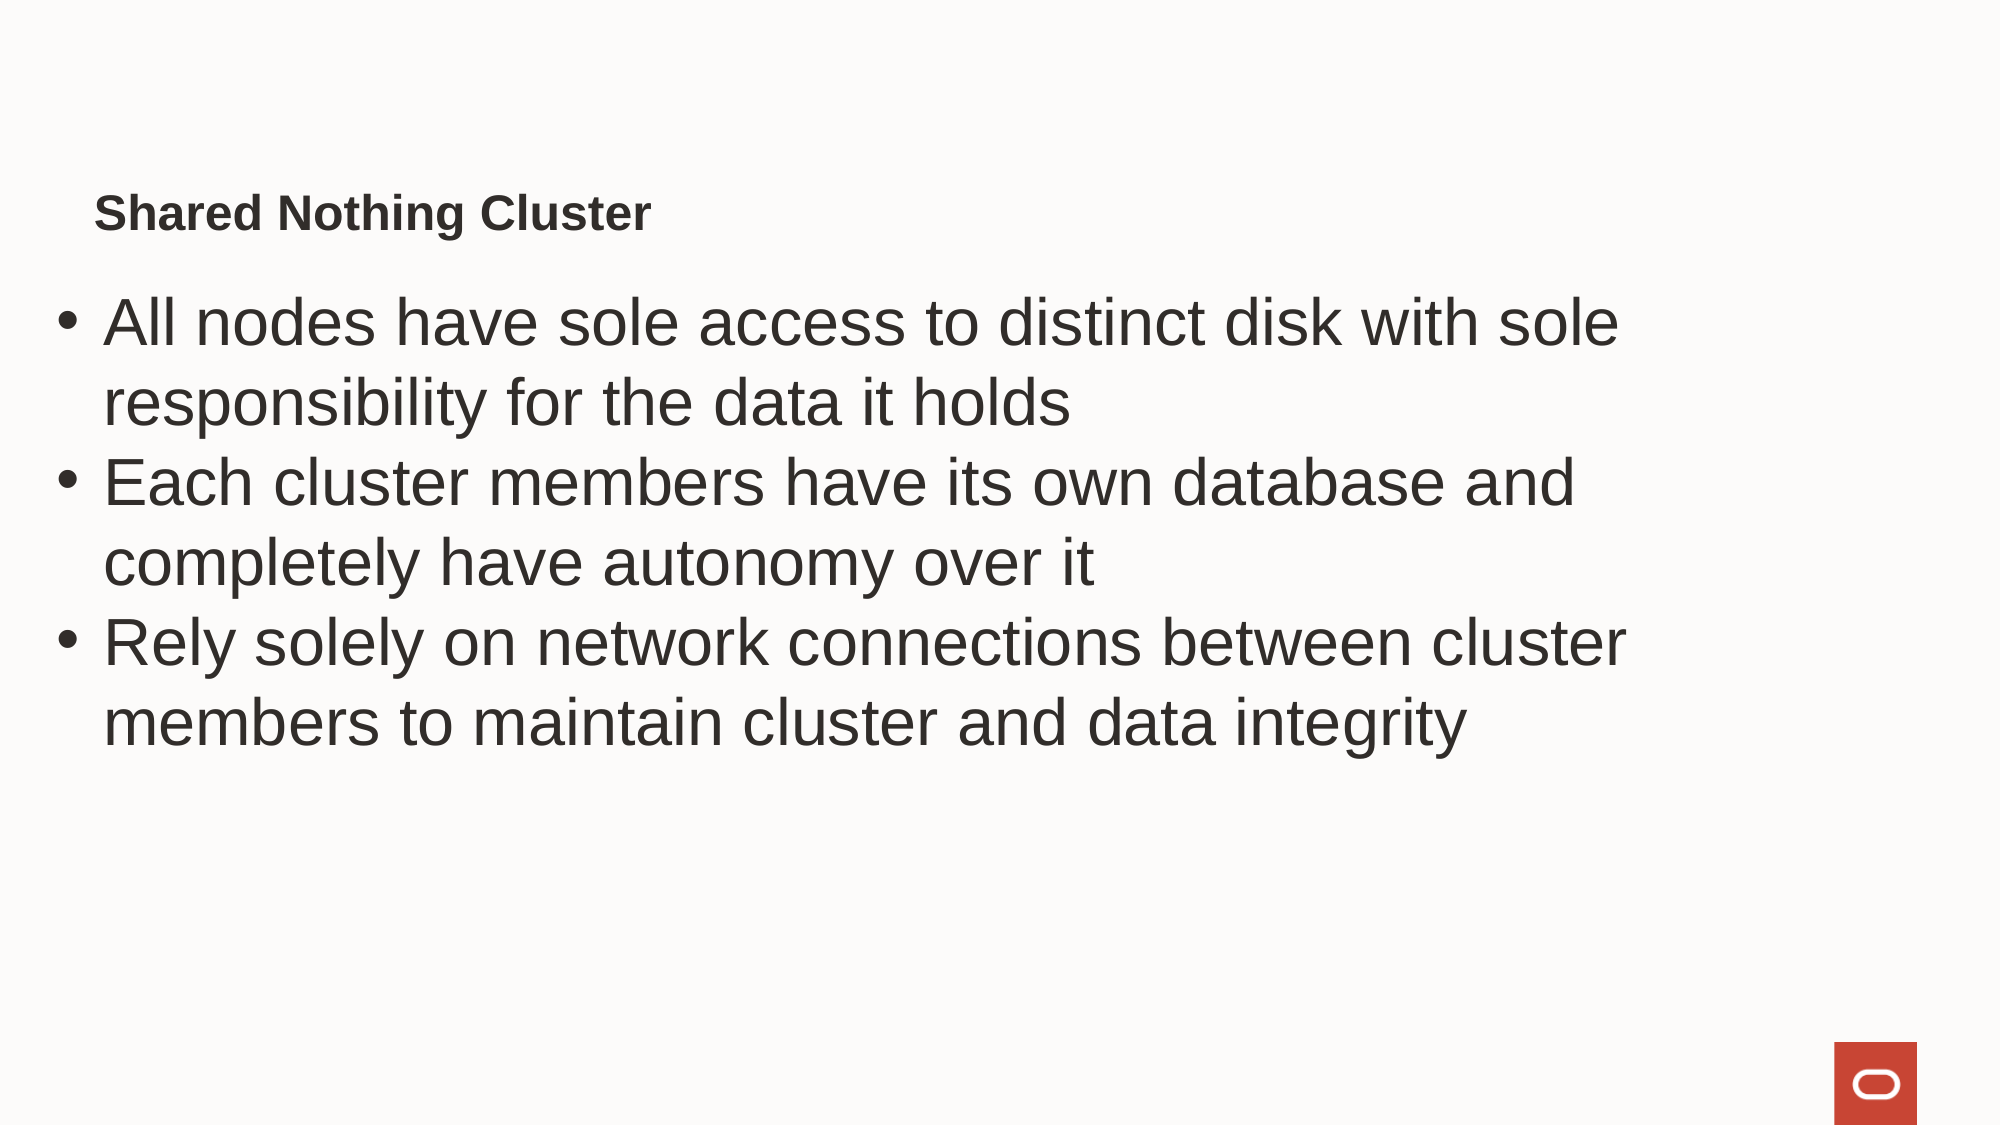

# Shared Nothing Cluster
All nodes have sole access to distinct disk with sole responsibility for the data it holds
Each cluster members have its own database and completely have autonomy over it
Rely solely on network connections between cluster members to maintain cluster and data integrity
Copyright © 2020 Oracle and/or its affiliates.